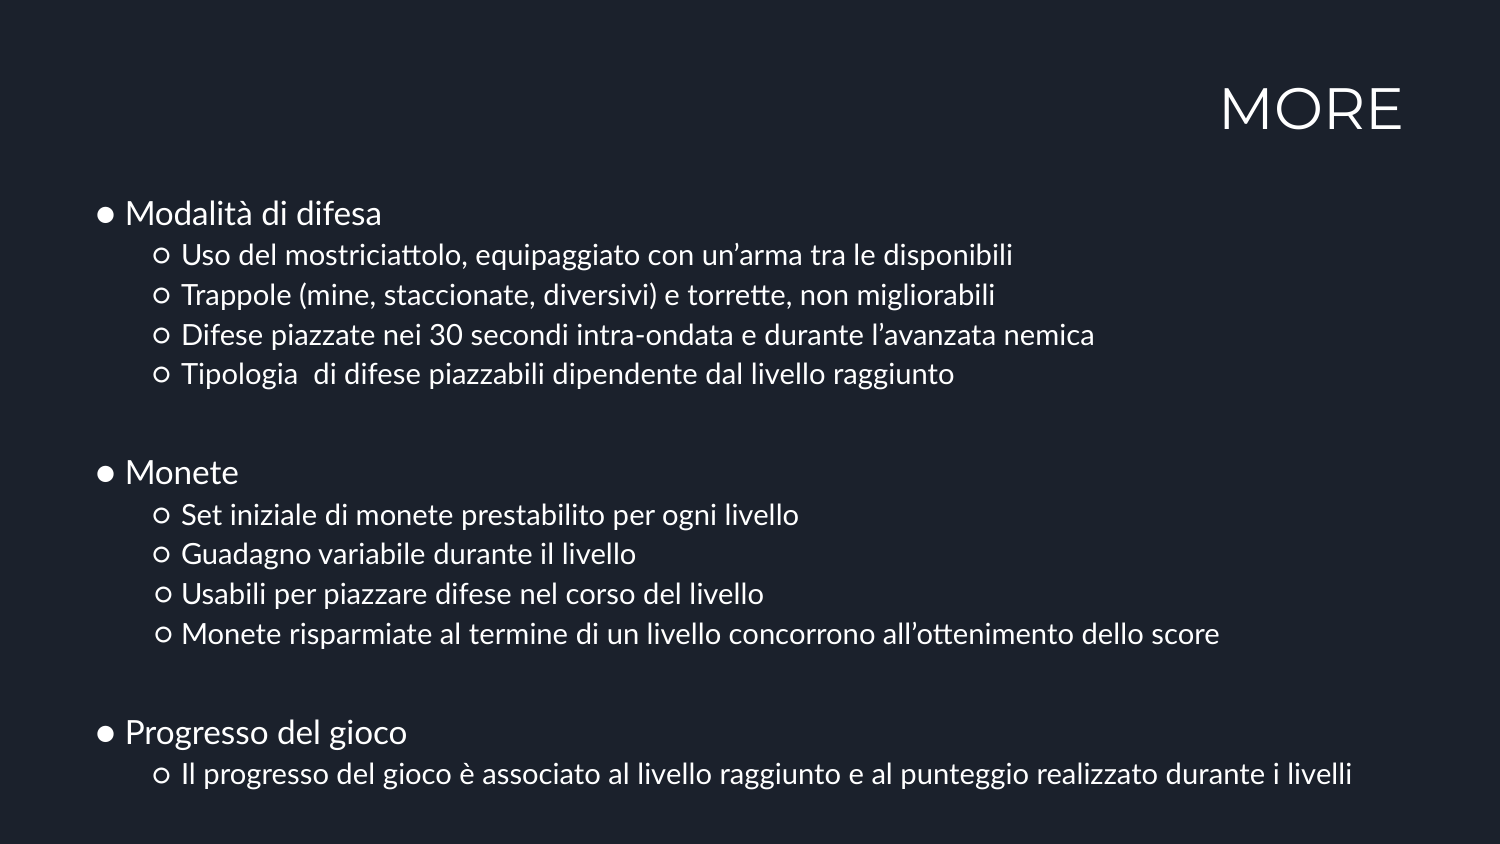

# MORE
Modalità di difesa
Uso del mostriciattolo, equipaggiato con un’arma tra le disponibili
Trappole (mine, staccionate, diversivi) e torrette, non migliorabili
Difese piazzate nei 30 secondi intra-ondata e durante l’avanzata nemica
Tipologia  di difese piazzabili dipendente dal livello raggiunto

Monete
Set iniziale di monete prestabilito per ogni livello
Guadagno variabile durante il livello
Usabili per piazzare difese nel corso del livello
Monete risparmiate al termine di un livello concorrono all’ottenimento dello score

Progresso del gioco
Il progresso del gioco è associato al livello raggiunto e al punteggio realizzato durante i livelli